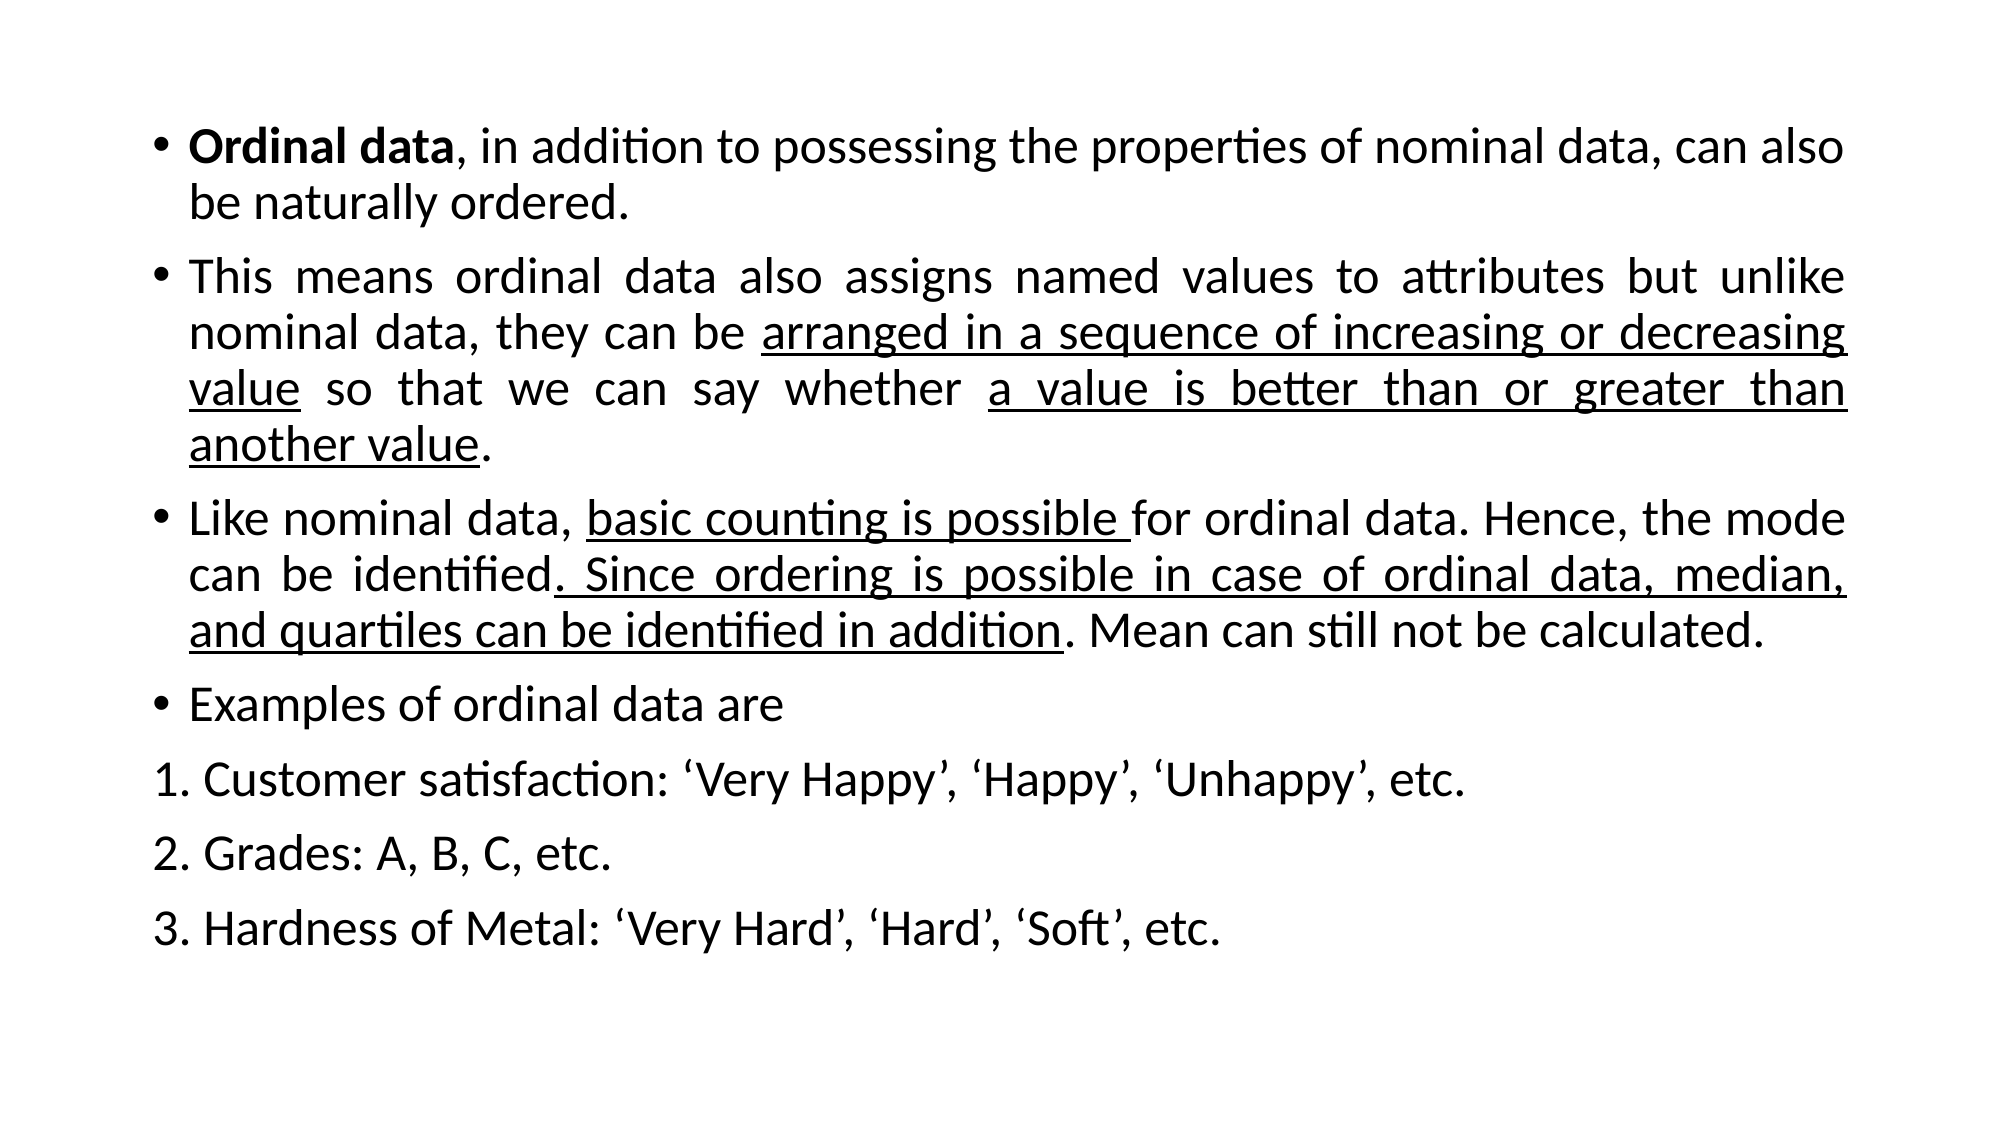

Ordinal data, in addition to possessing the properties of nominal data, can also be naturally ordered.
This means ordinal data also assigns named values to attributes but unlike nominal data, they can be arranged in a sequence of increasing or decreasing value so that we can say whether a value is better than or greater than another value.
Like nominal data, basic counting is possible for ordinal data. Hence, the mode can be identified. Since ordering is possible in case of ordinal data, median, and quartiles can be identified in addition. Mean can still not be calculated.
Examples of ordinal data are
1. Customer satisfaction: ‘Very Happy’, ‘Happy’, ‘Unhappy’, etc.
2. Grades: A, B, C, etc.
3. Hardness of Metal: ‘Very Hard’, ‘Hard’, ‘Soft’, etc.